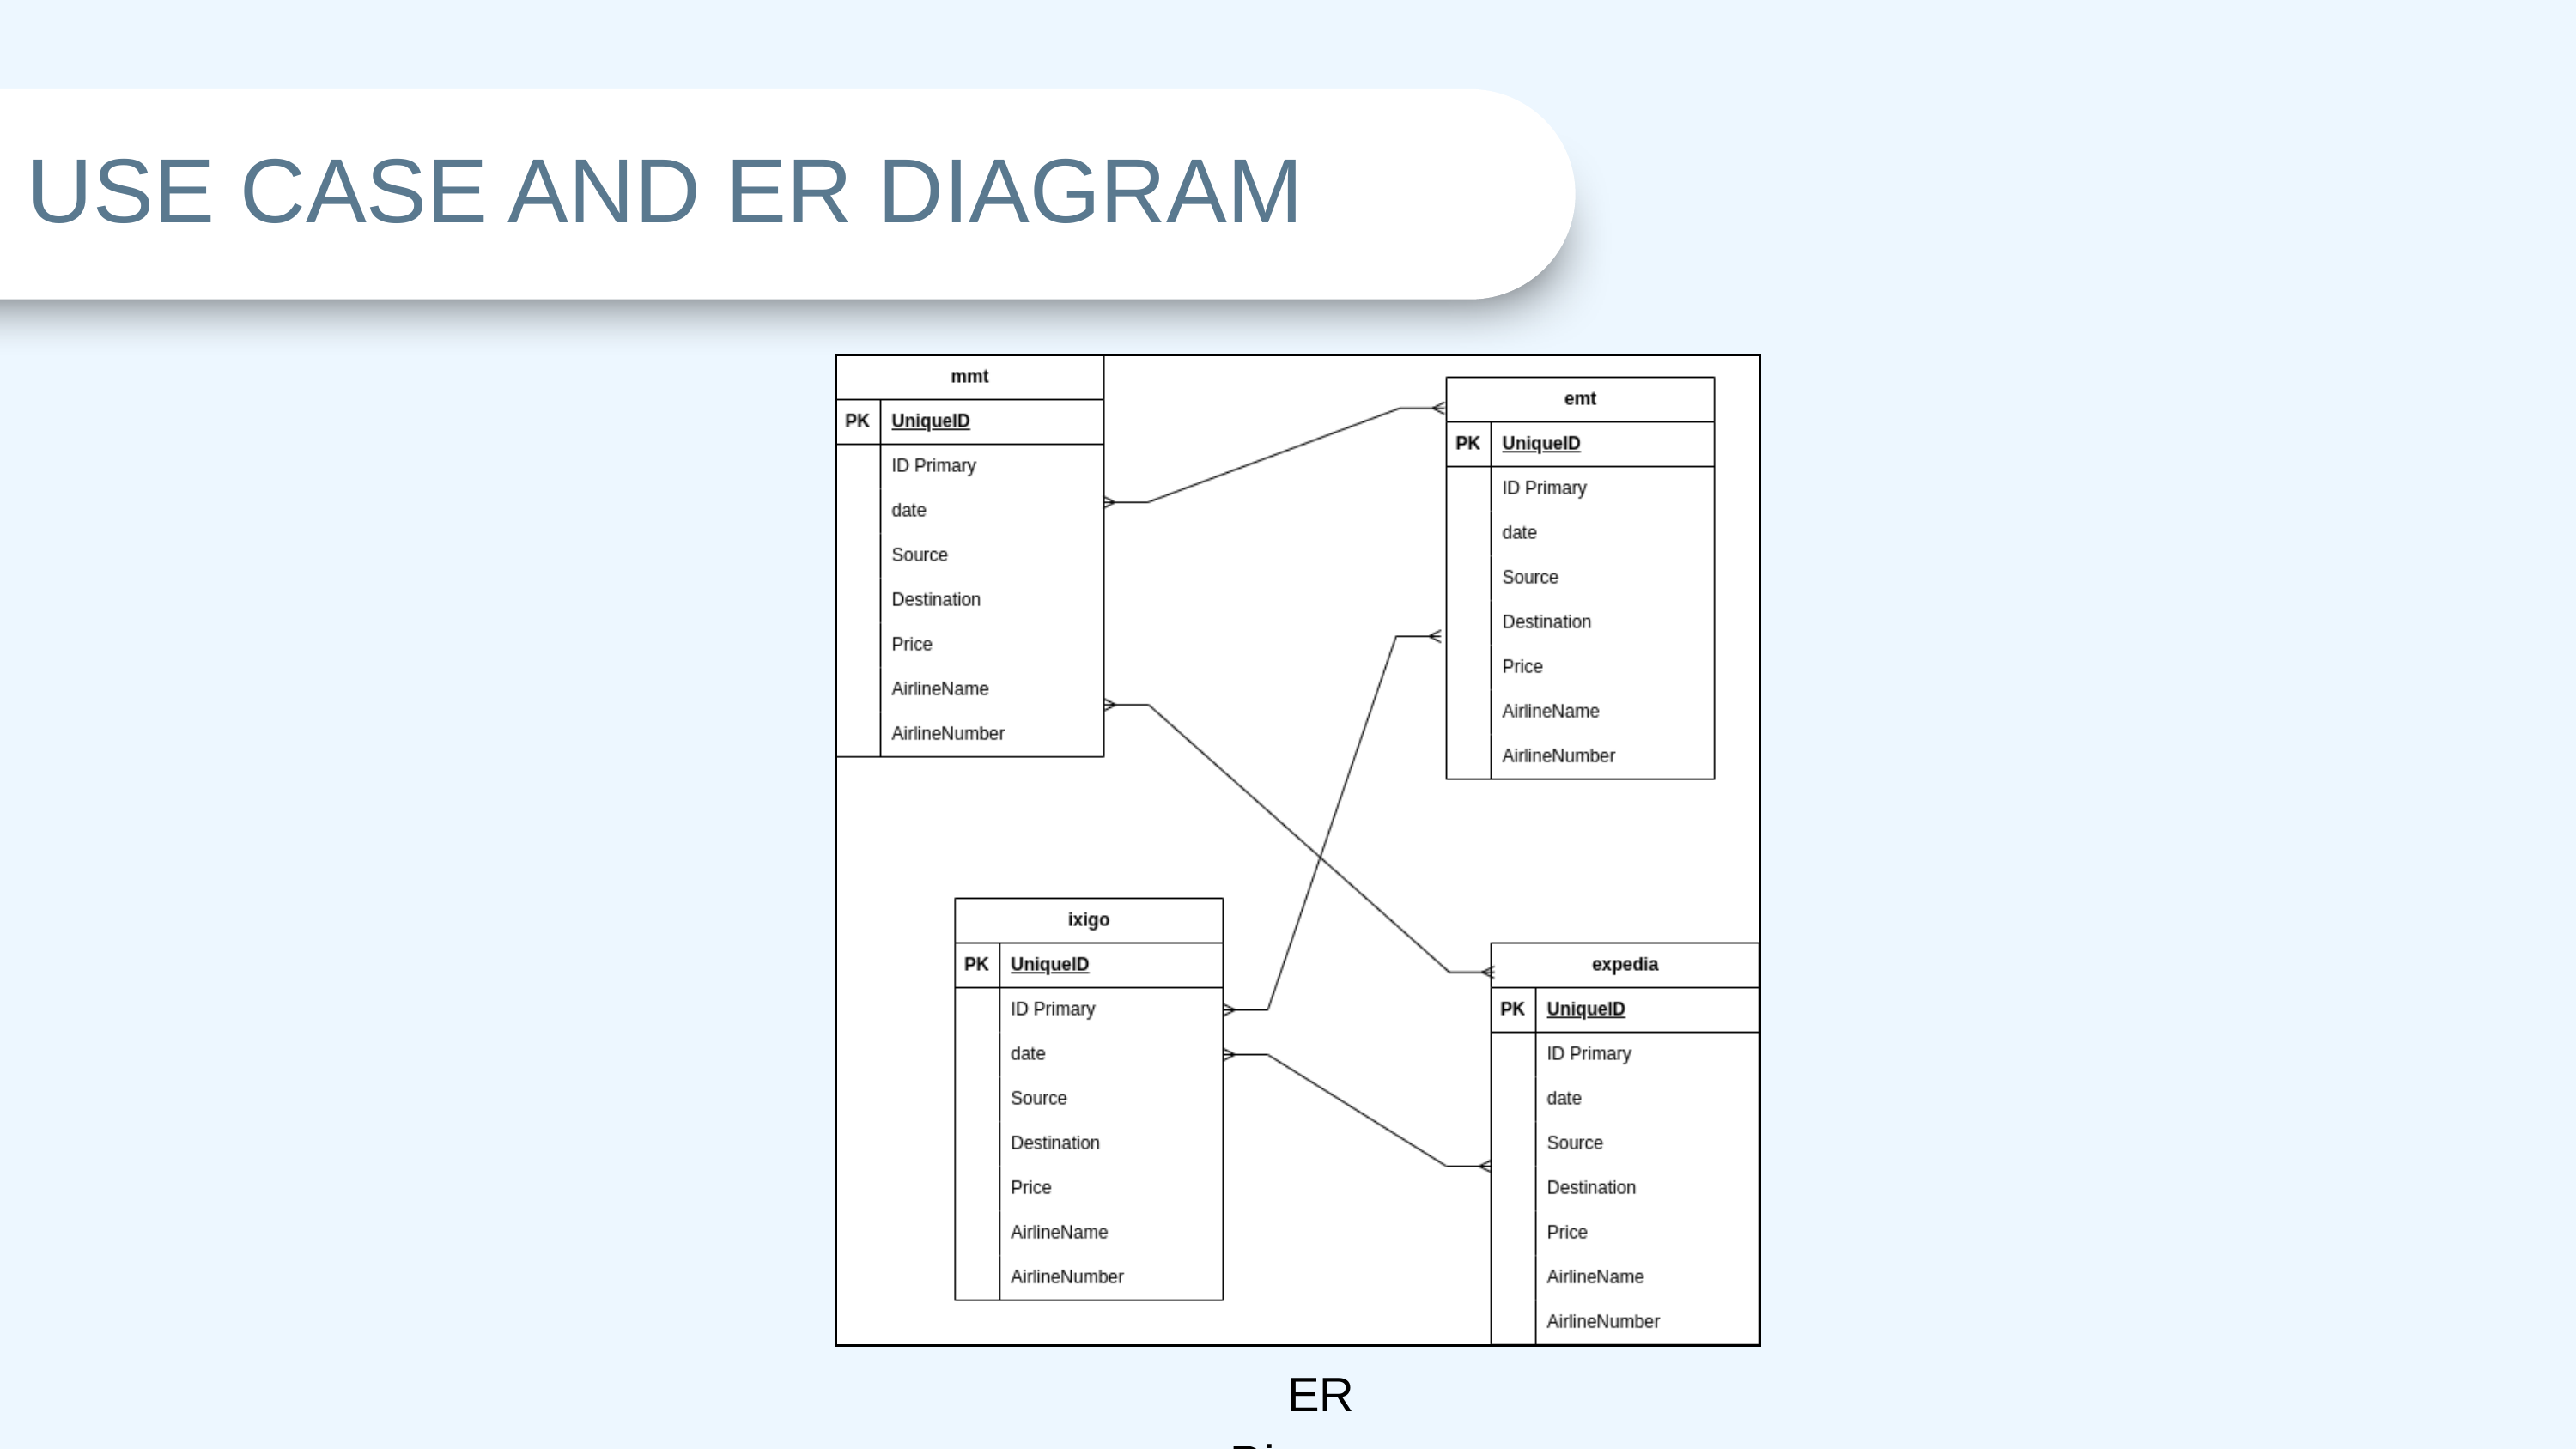

USE CASE AND ER DIAGRAM

ER Diagram